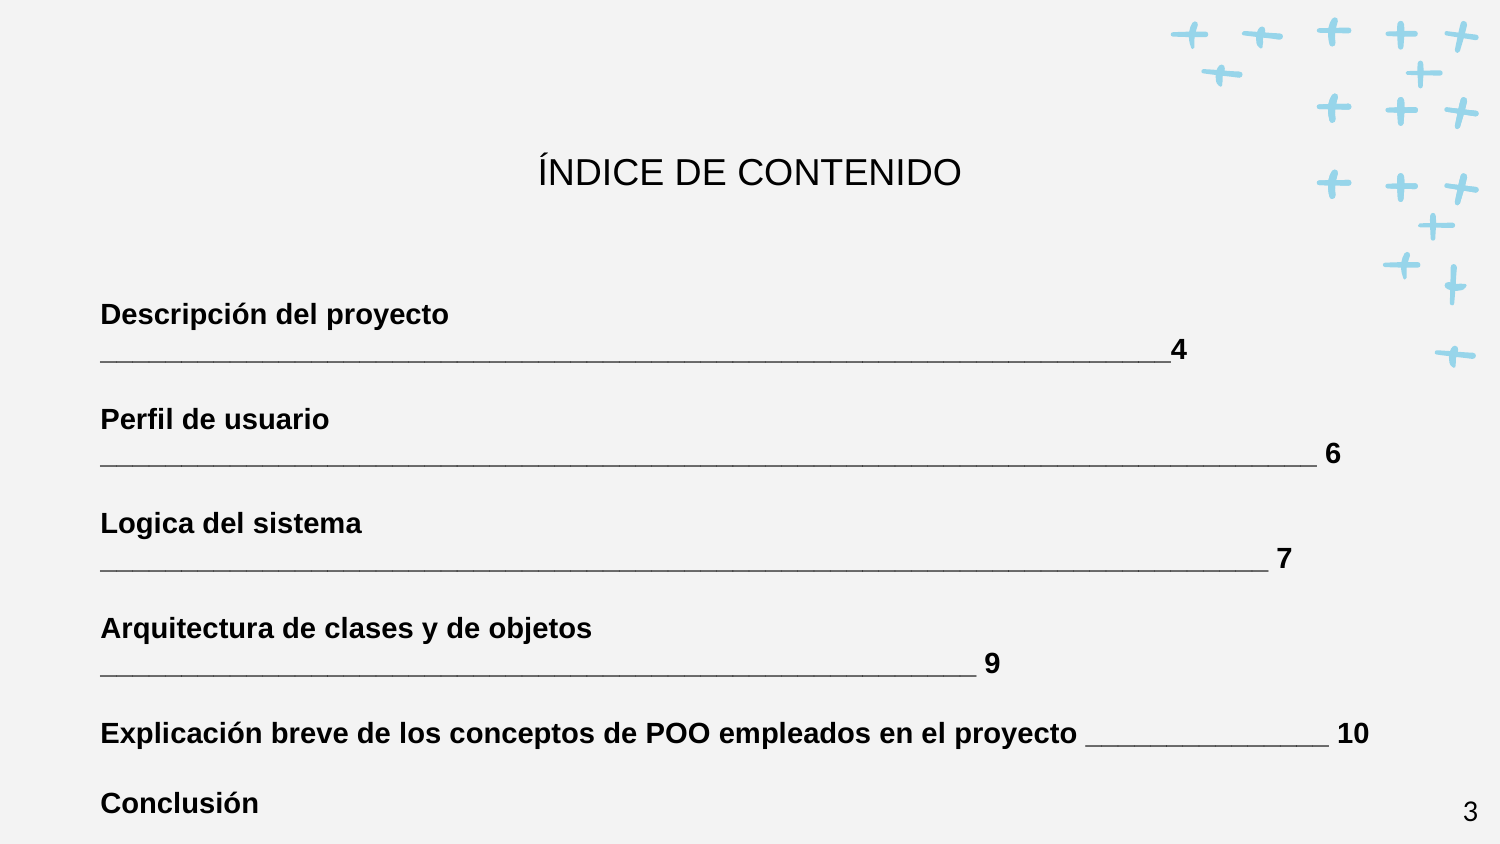

ÍNDICE DE CONTENIDO
Descripción del proyecto __________________________________________________________________4

Perfil de usuario ___________________________________________________________________________ 6

Logica del sistema ________________________________________________________________________ 7

Arquitectura de clases y de objetos ______________________________________________________ 9

Explicación breve de los conceptos de POO empleados en el proyecto _______________ 10

Conclusión ________________________________________________________________________________ 15

Referencias ________________________________________________________________________________ 16

3